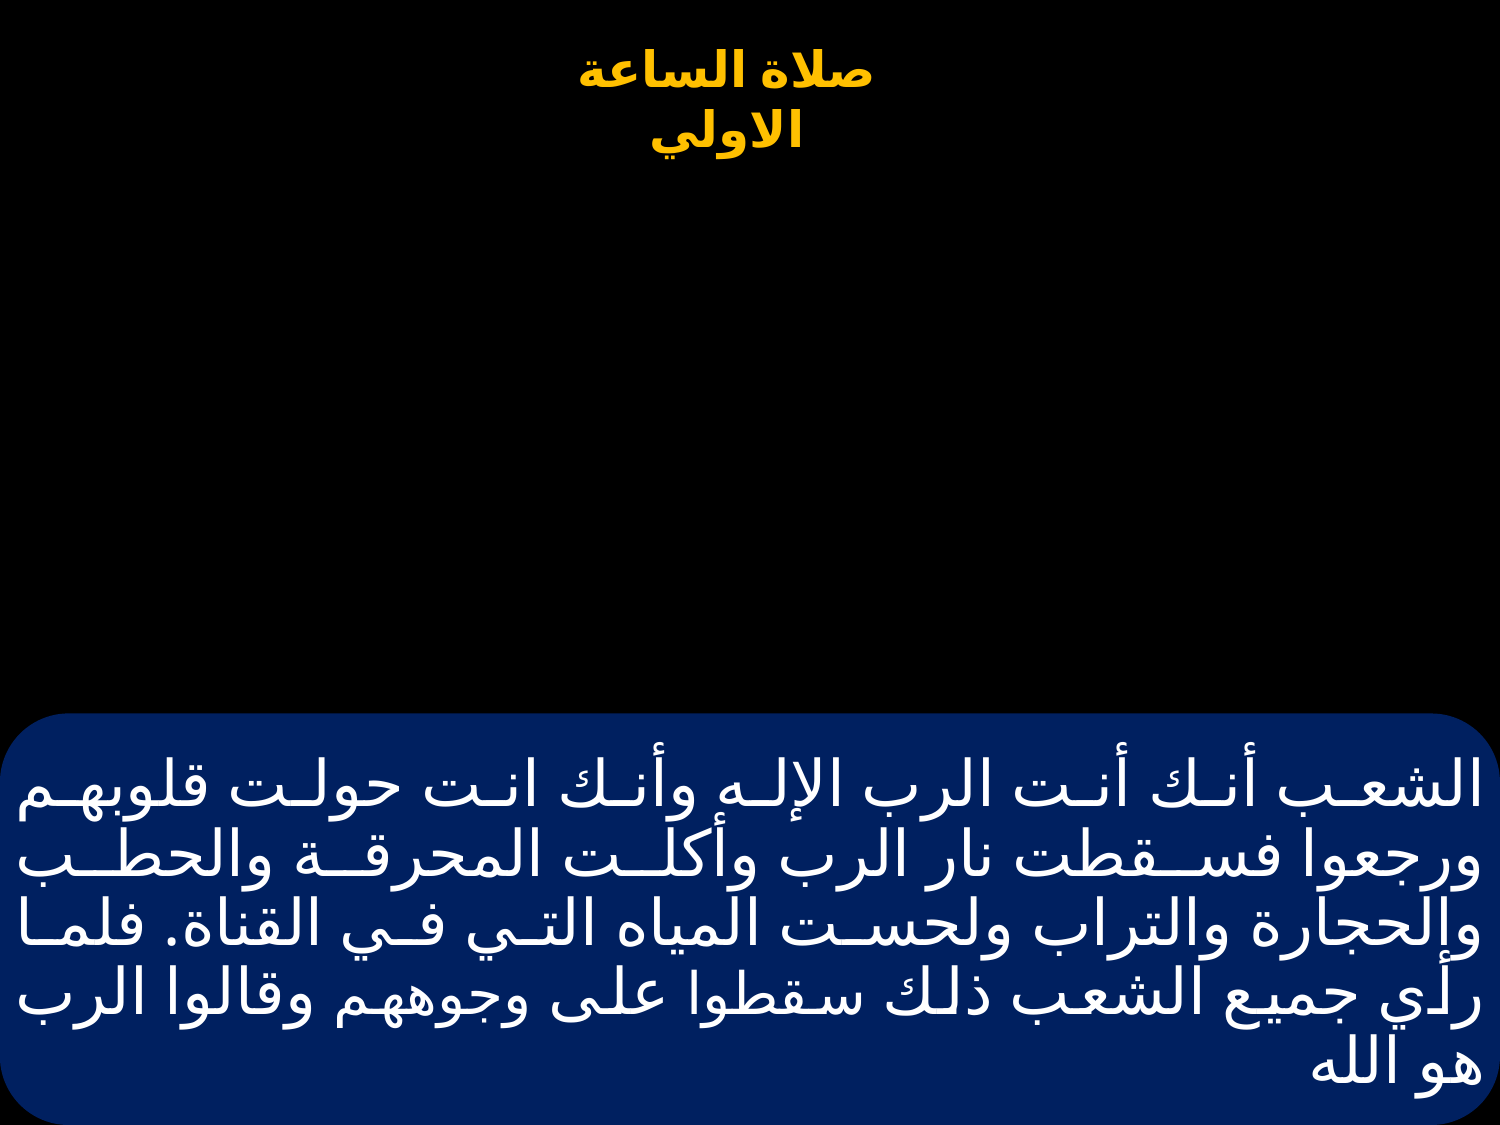

# الشعب أنك أنت الرب الإله وأنك انت حولت قلوبهم ورجعوا فسقطت نار الرب وأكلت المحرقة والحطب والحجارة والتراب ولحست المياه التي في القناة. فلما رأي جميع الشعب ذلك سقطوا على وجوههم وقالوا الرب هو الله